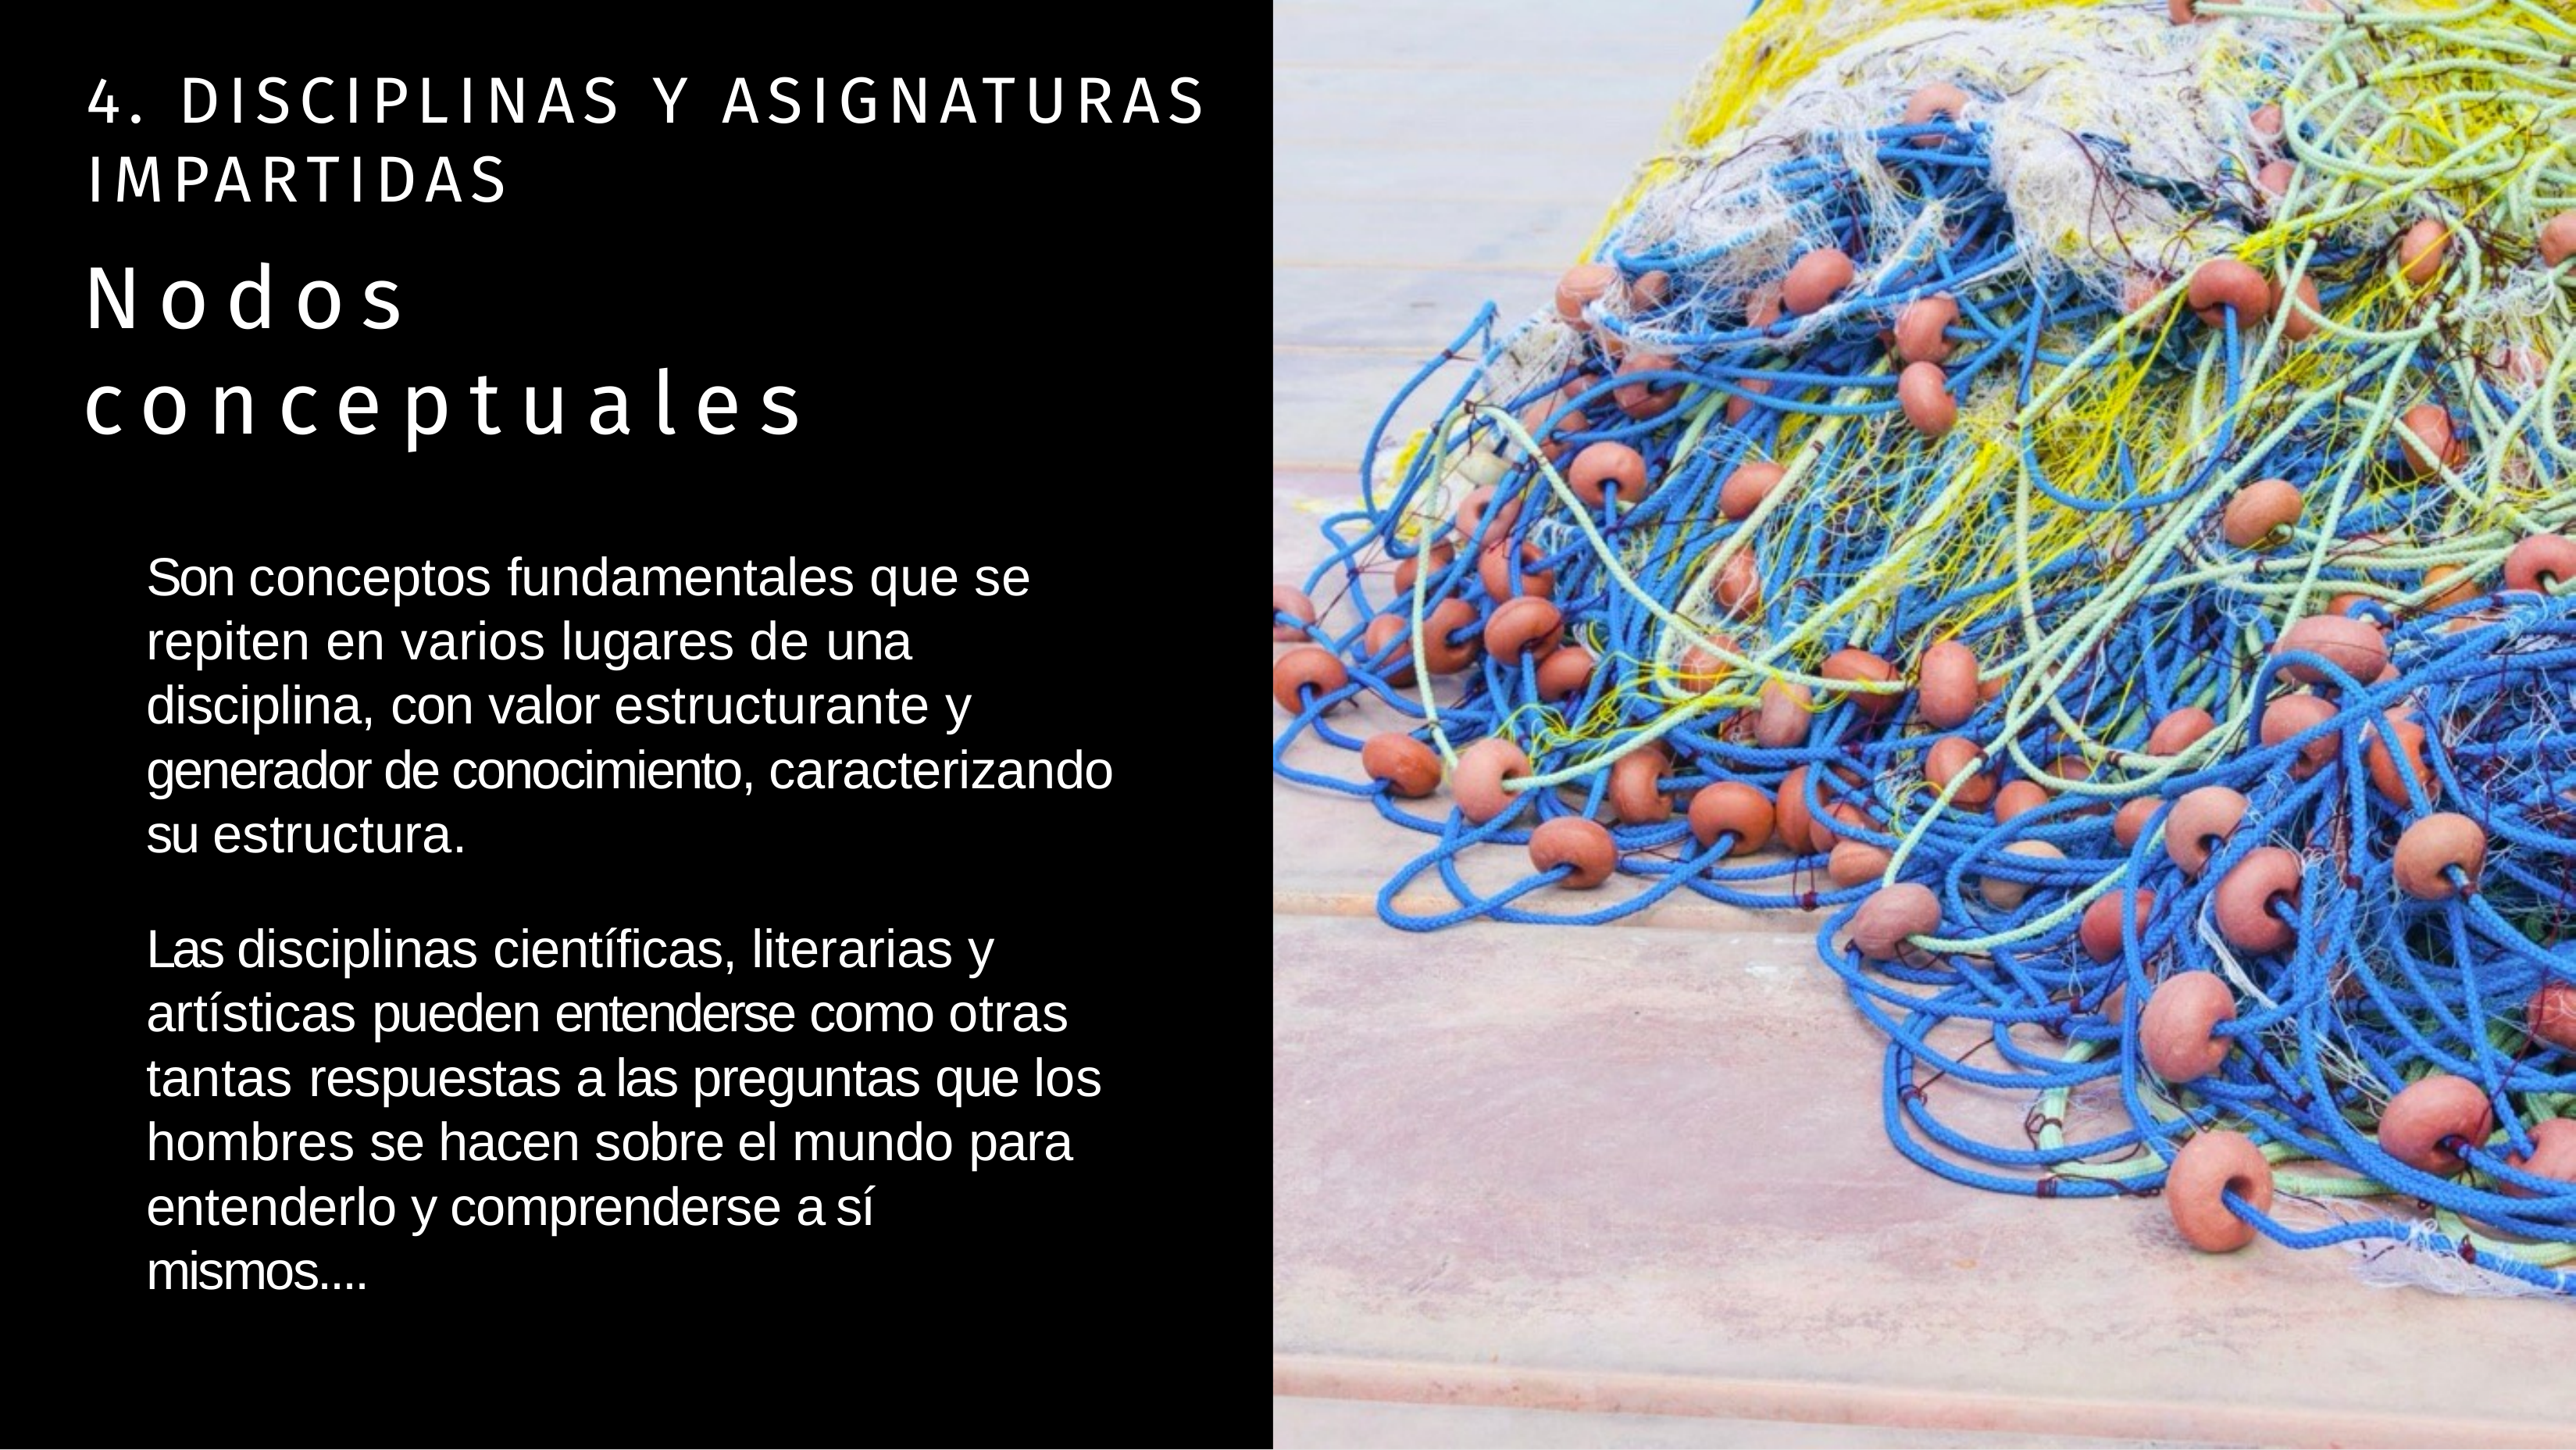

4. DISCIPLINAS Y ASIGNATURAS IMPARTIDAS
Nodos conceptuales
Son conceptos fundamentales que se repiten en varios lugares de una disciplina, con valor estructurante y generador de conocimiento, caracterizando su estructura.
Las disciplinas científicas, literarias y artísticas pueden entenderse como otras tantas respuestas a las preguntas que los hombres se hacen sobre el mundo para entenderlo y comprenderse a sí mismos....